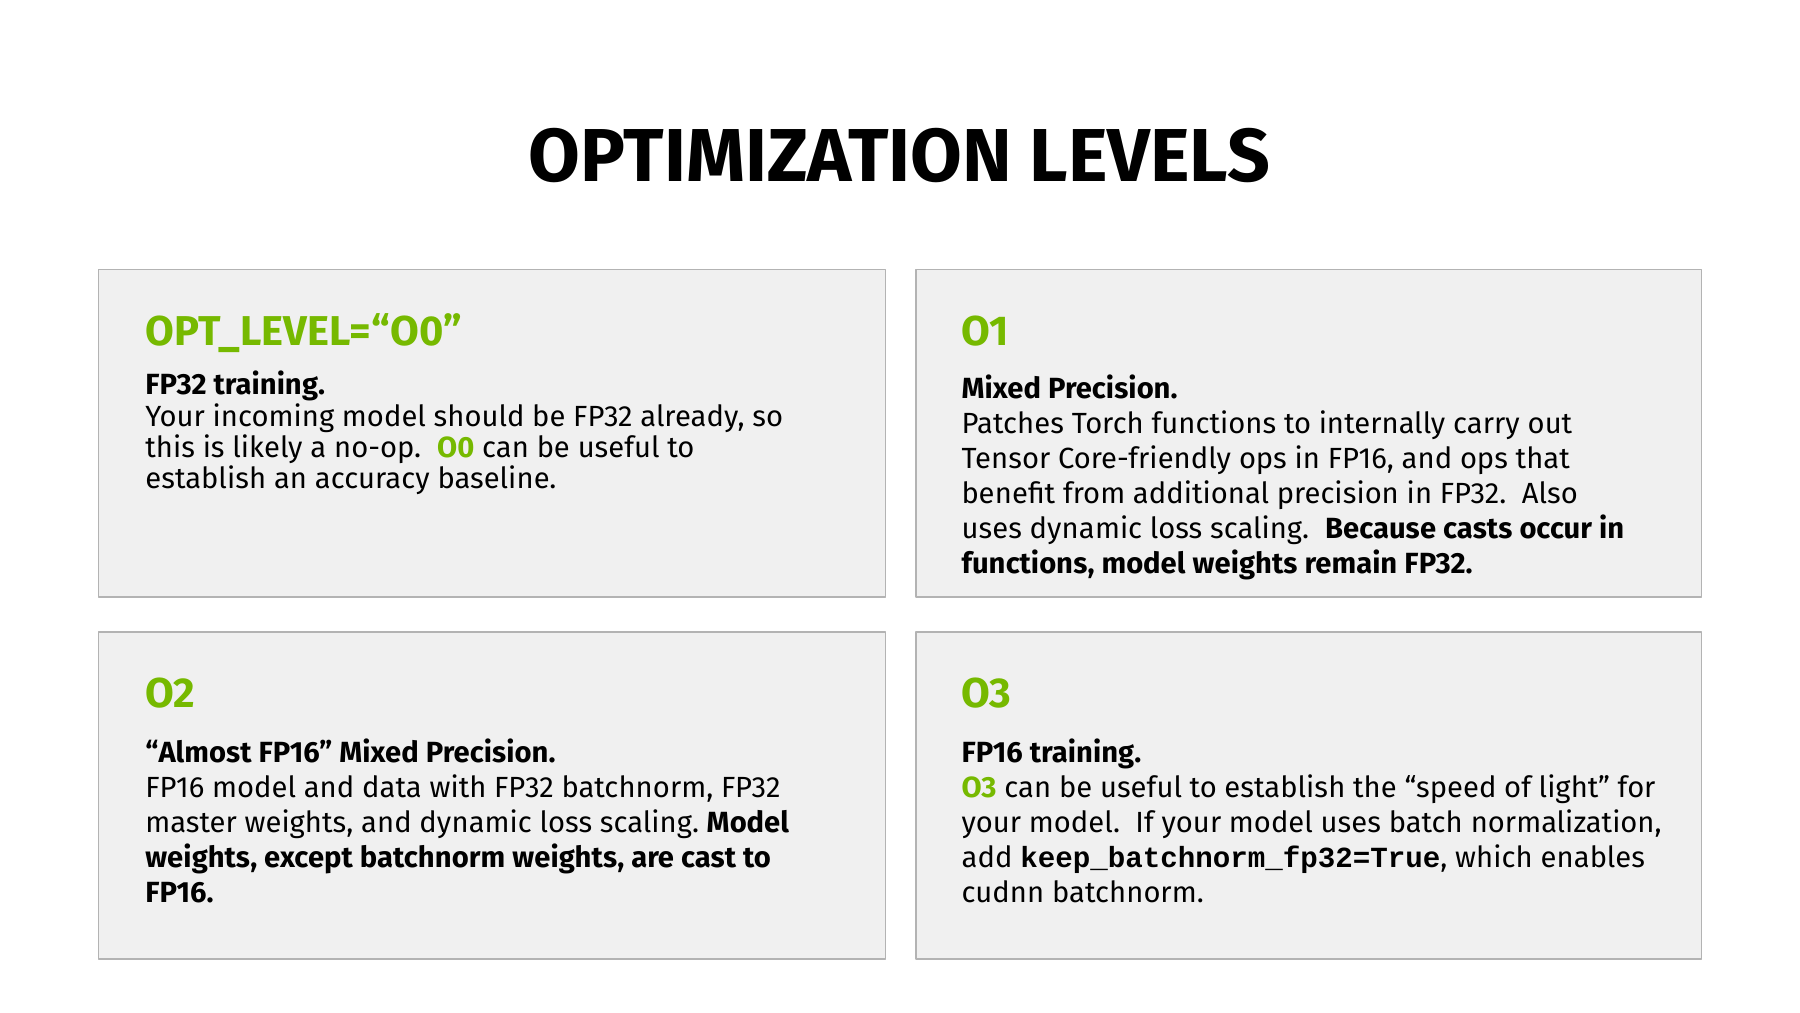

# Optimization levels

opt_level=“O0”
O1
FP32 training.
Your incoming model should be FP32 already, so this is likely a no-op.  O0 can be useful to establish an accuracy baseline.

Mixed Precision.
Patches Torch functions to internally carry out Tensor Core-friendly ops in FP16, and ops that benefit from additional precision in FP32.  Also uses dynamic loss scaling.  Because casts occur in functions, model weights remain FP32.

O2
O3
“Almost FP16” Mixed Precision.
FP16 model and data with FP32 batchnorm, FP32 master weights, and dynamic loss scaling. Model weights, except batchnorm weights, are cast to FP16.
FP16 training.
O3 can be useful to establish the “speed of light” for your model.  If your model uses batch normalization, add keep_batchnorm_fp32=True, which enables cudnn batchnorm.